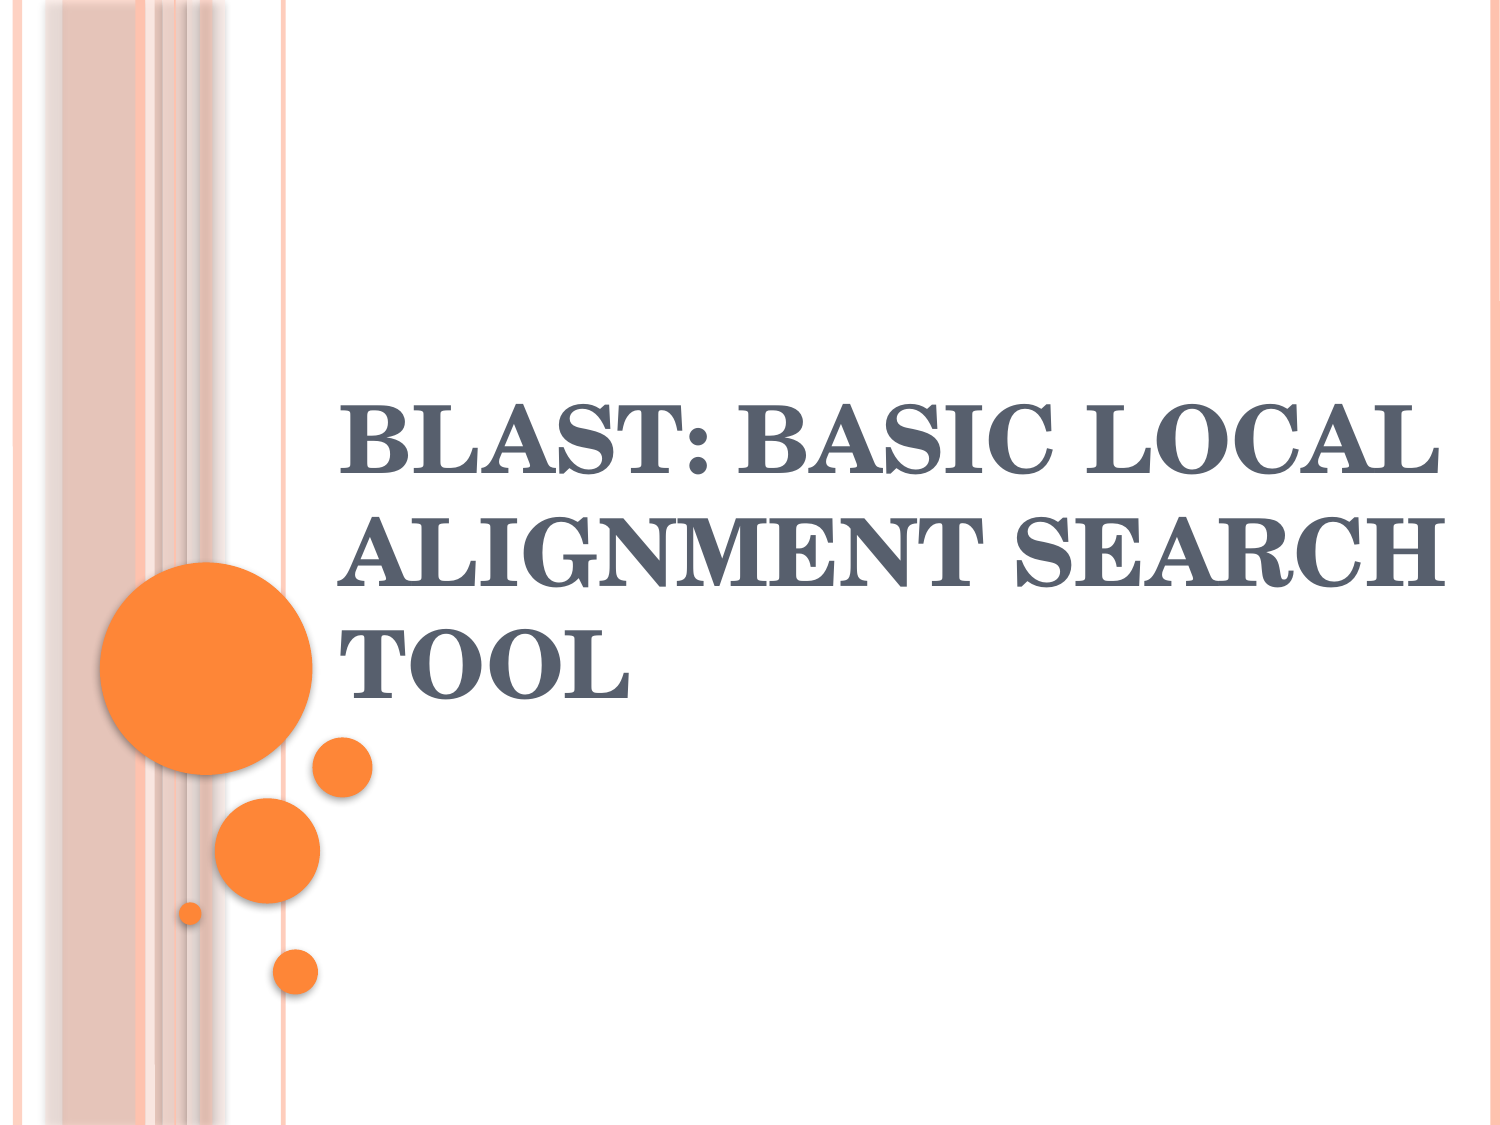

# BLAST: Basic Local Alignment Search Tool